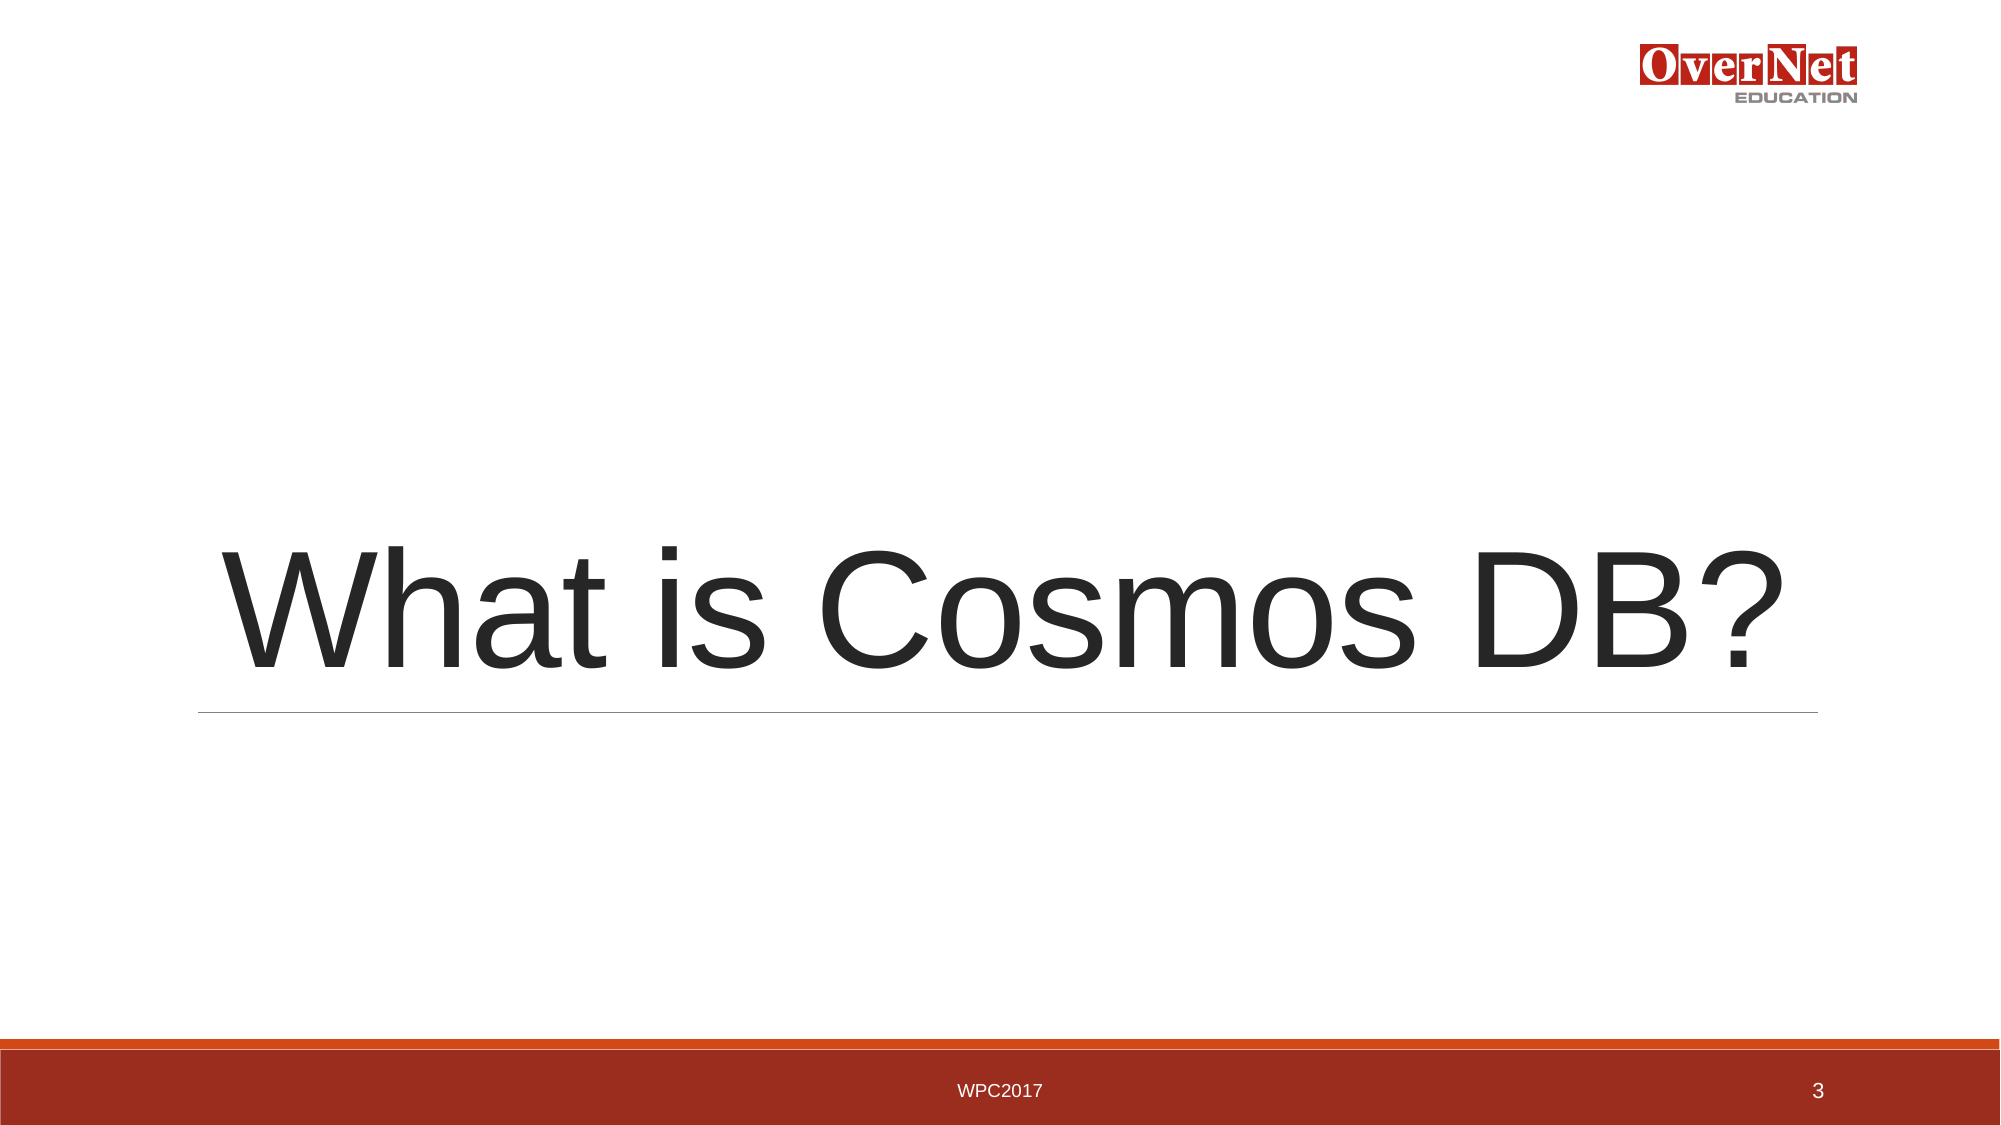

# What is Cosmos DB?

WPC2017
3